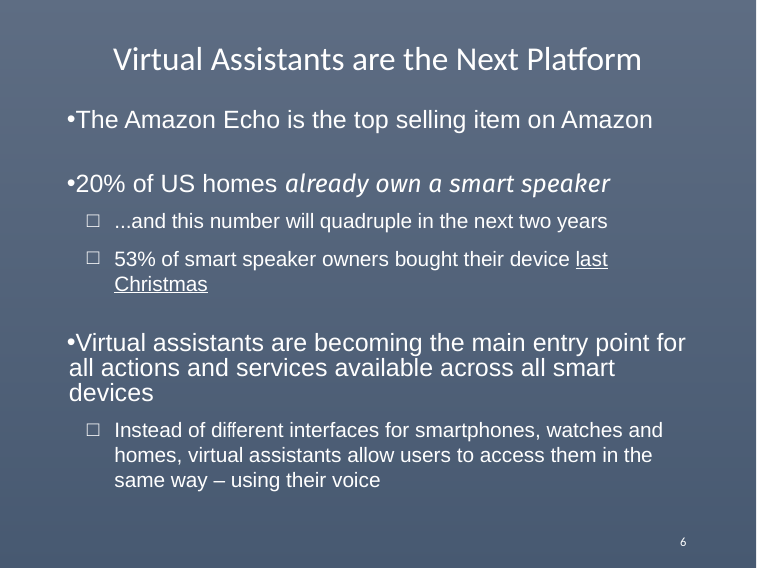

# Virtual Assistants are the Next Platform
The Amazon Echo is the top selling item on Amazon

20% of US homes already own a smart speaker
...and this number will quadruple in the next two years
53% of smart speaker owners bought their device last Christmas

Virtual assistants are becoming the main entry point for all actions and services available across all smart devices
Instead of different interfaces for smartphones, watches and homes, virtual assistants allow users to access them in the same way – using their voice
6